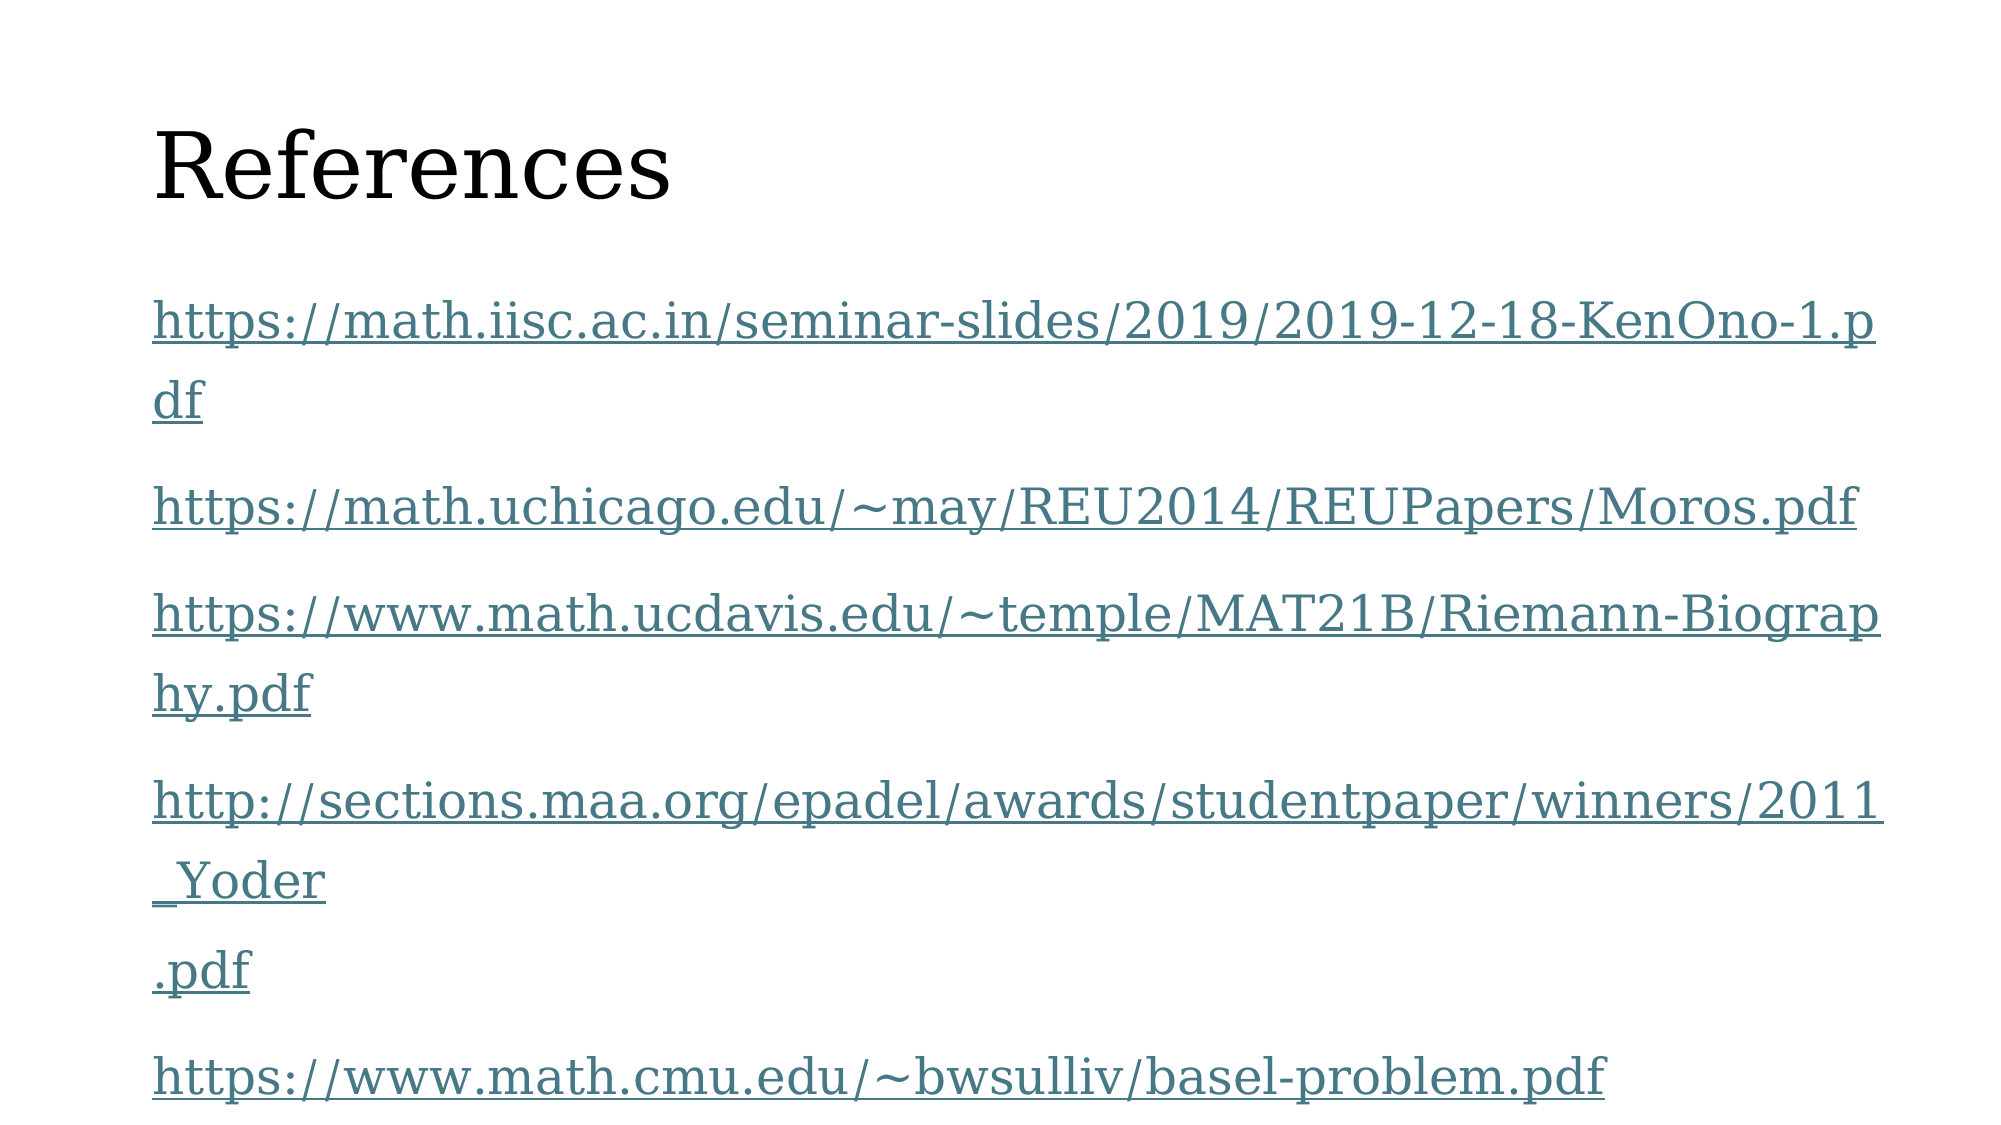

# References
https://math.iisc.ac.in/seminar-slides/2019/2019-12-18-KenOno-1.pdf
https://math.uchicago.edu/~may/REU2014/REUPapers/Moros.pdf
https://www.math.ucdavis.edu/~temple/MAT21B/Riemann-Biography.pdf
http://sections.maa.org/epadel/awards/studentpaper/winners/2011_Yoder.pdf
https://www.math.cmu.edu/~bwsulliv/basel-problem.pdf